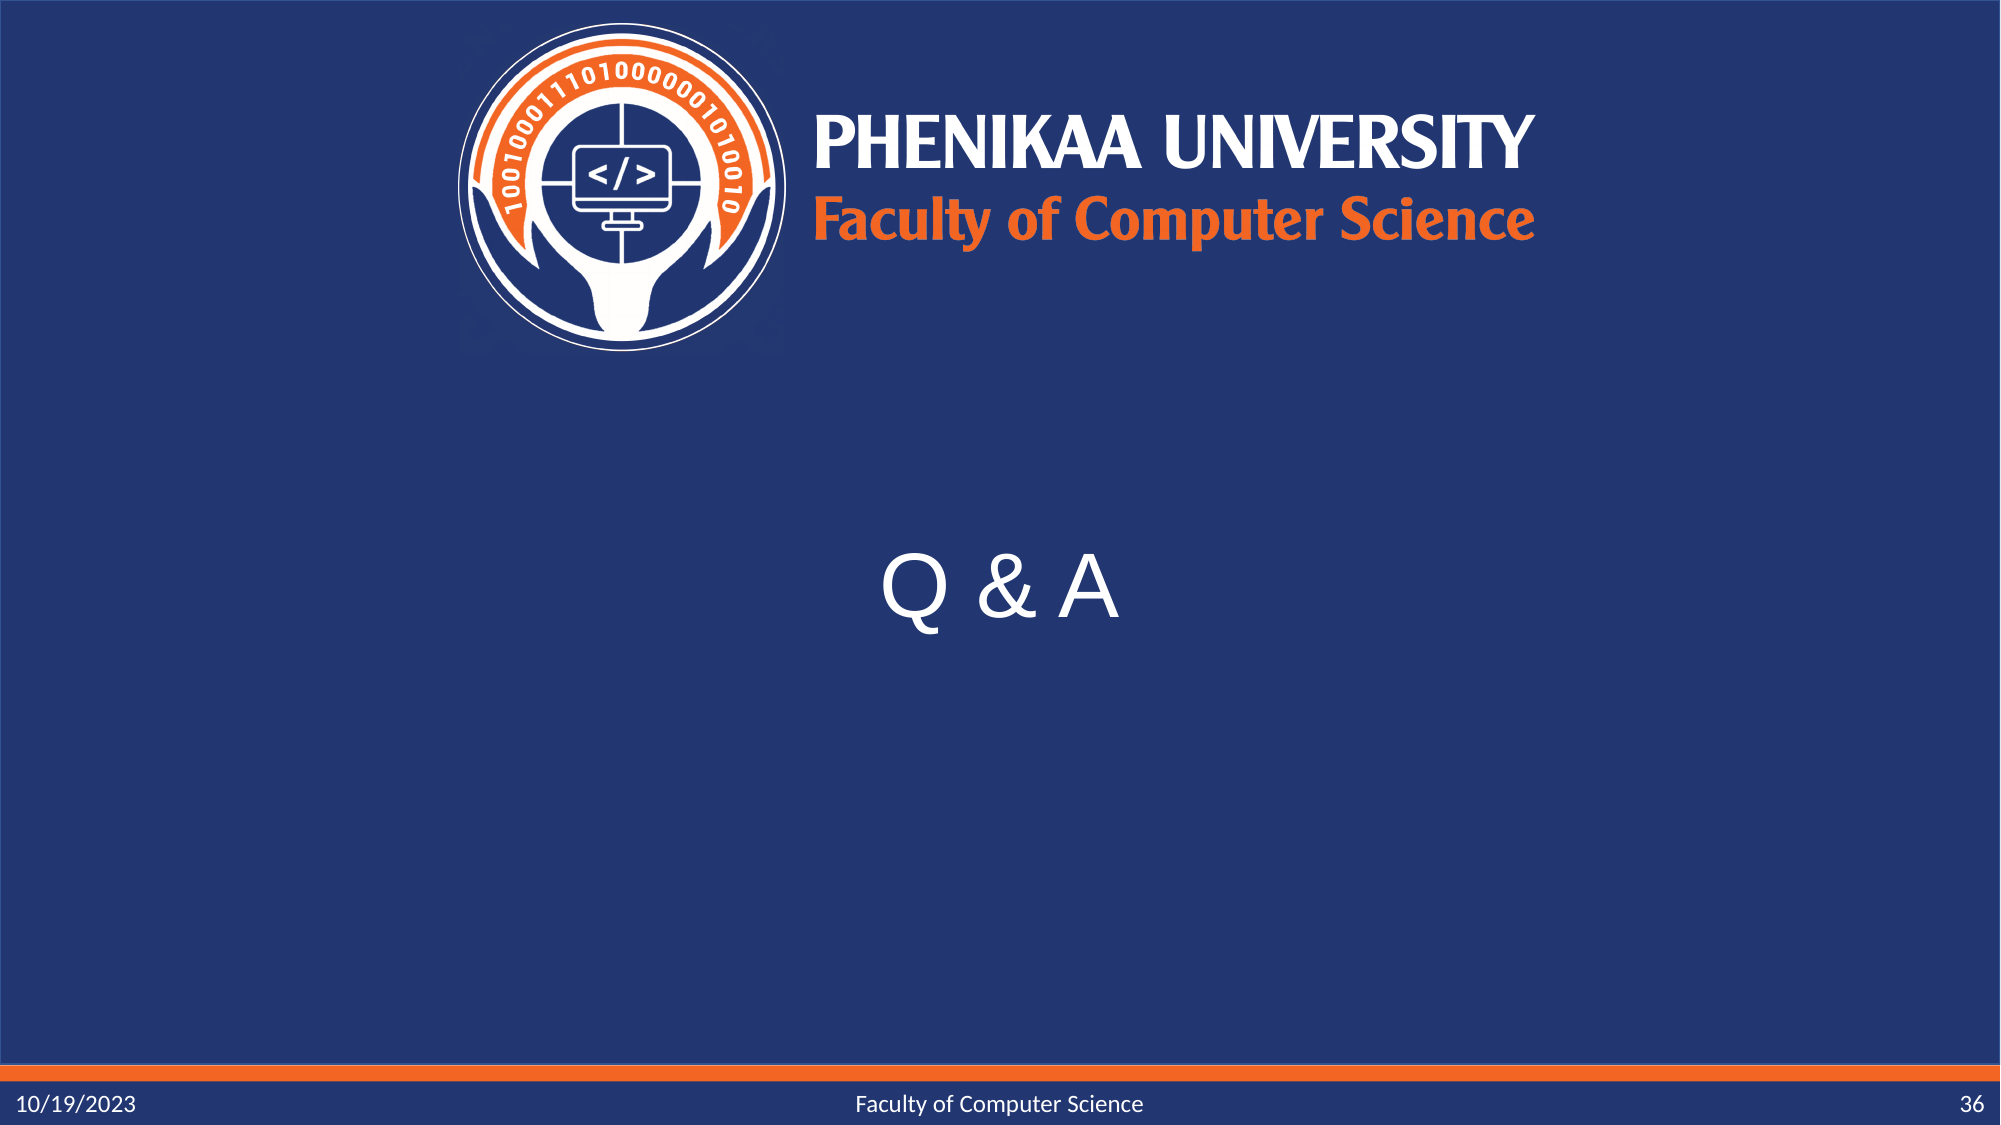

# Q & A
10/19/2023
Faculty of Computer Science
36